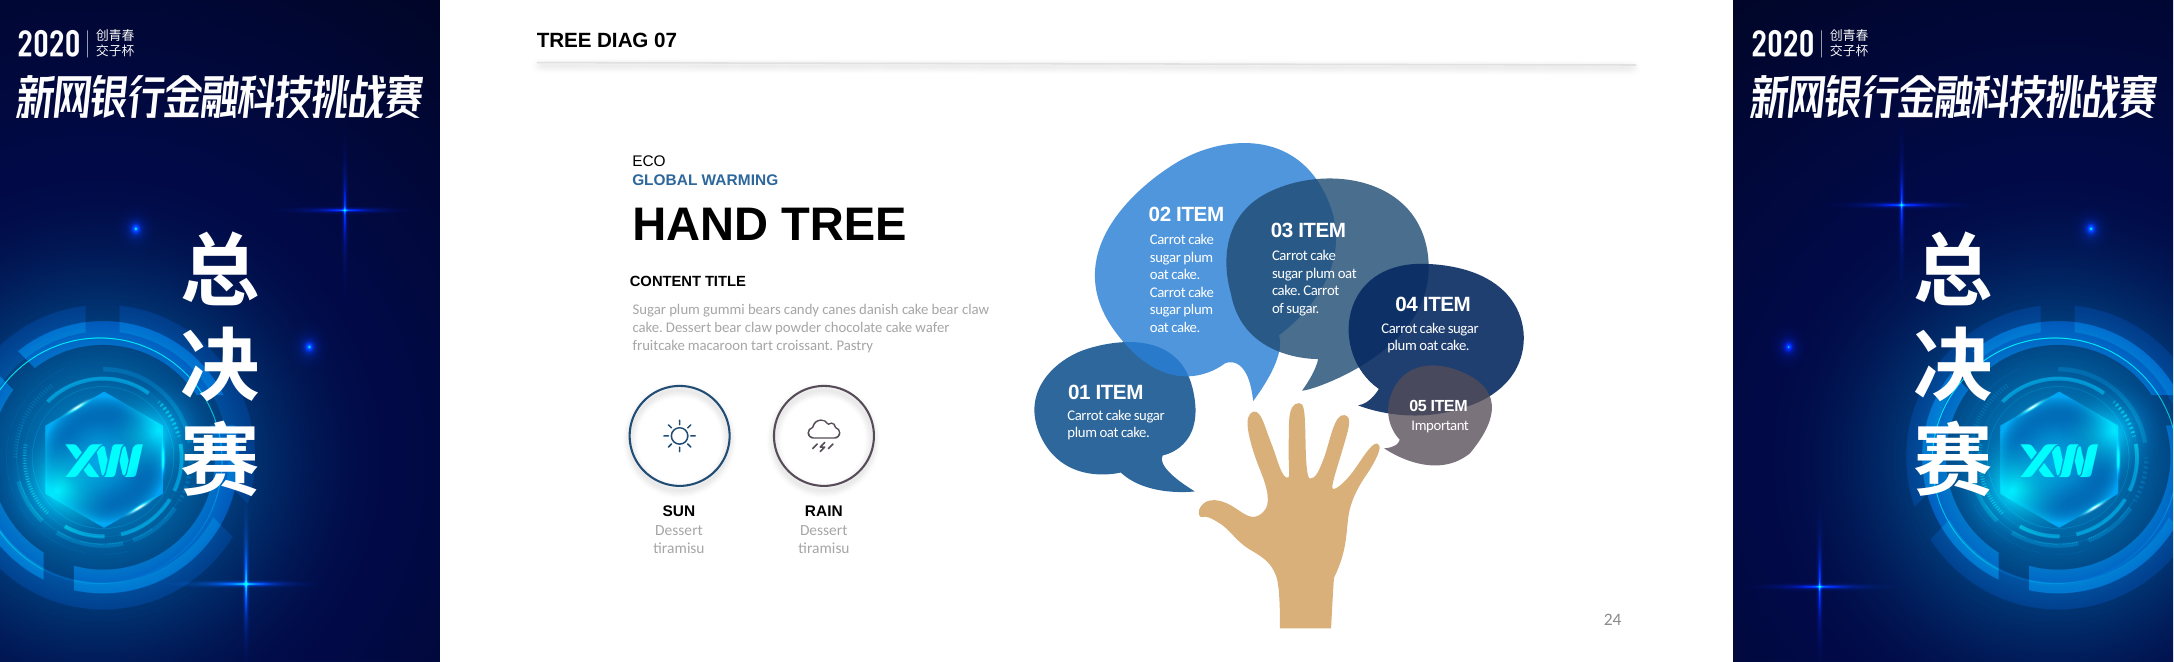

# TREE DIAG 07

02 ITEM
Carrot cake sugar plum
oat cake.
Carrot cake sugar plum
oat cake.

ECO
GLOBAL WARMING

HAND TREE

03 ITEM
Carrot cake sugar plum oat cake. Carrot
of sugar.

04 ITEM
Carrot cake sugar plum oat cake.
CONTENT TITLE
Sugar plum gummi bears candy canes danish cake bear claw cake. Dessert bear claw powder chocolate cake wafer fruitcake macaroon tart croissant. Pastry

01 ITEM
Carrot cake sugar plum oat cake.

05 ITEM
Important

SUN
Dessert tiramisu
RAIN
Dessert tiramisu
24